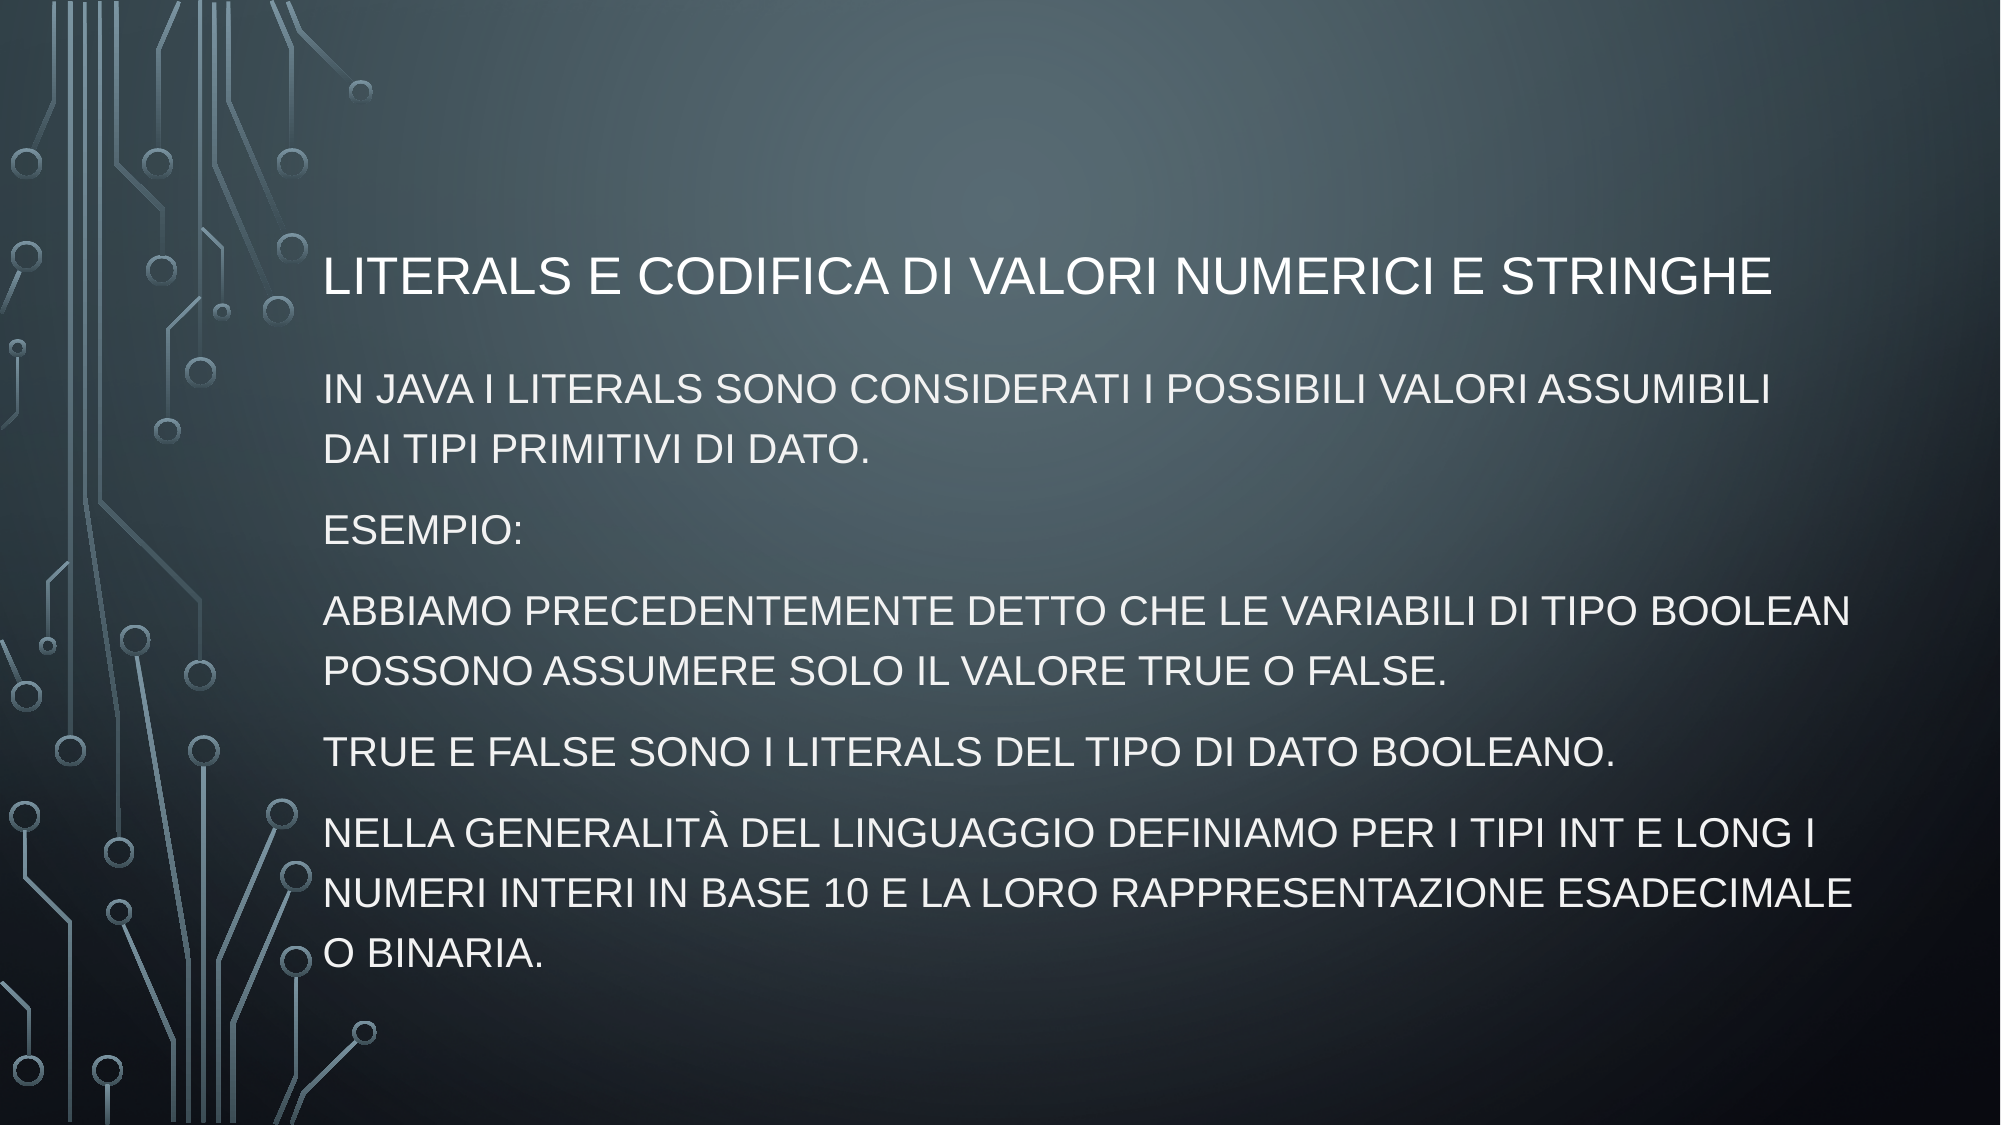

# Literals e codifica di valori numerici e stringhe
In java i literals sono considerati i possibili valori assumibili  dai tipi primitivi di dato.
Esempio:
Abbiamo precedentemente detto che le variabili di tipo boolean possono assumere solo il valore true o false.
True e false sono i literals del tipo di dato booleano.
Nella generalità del linguaggio definiamo per i tipi Int E long i numeri interi in base 10 e la loro rappresentazione esadecimale o binaria.